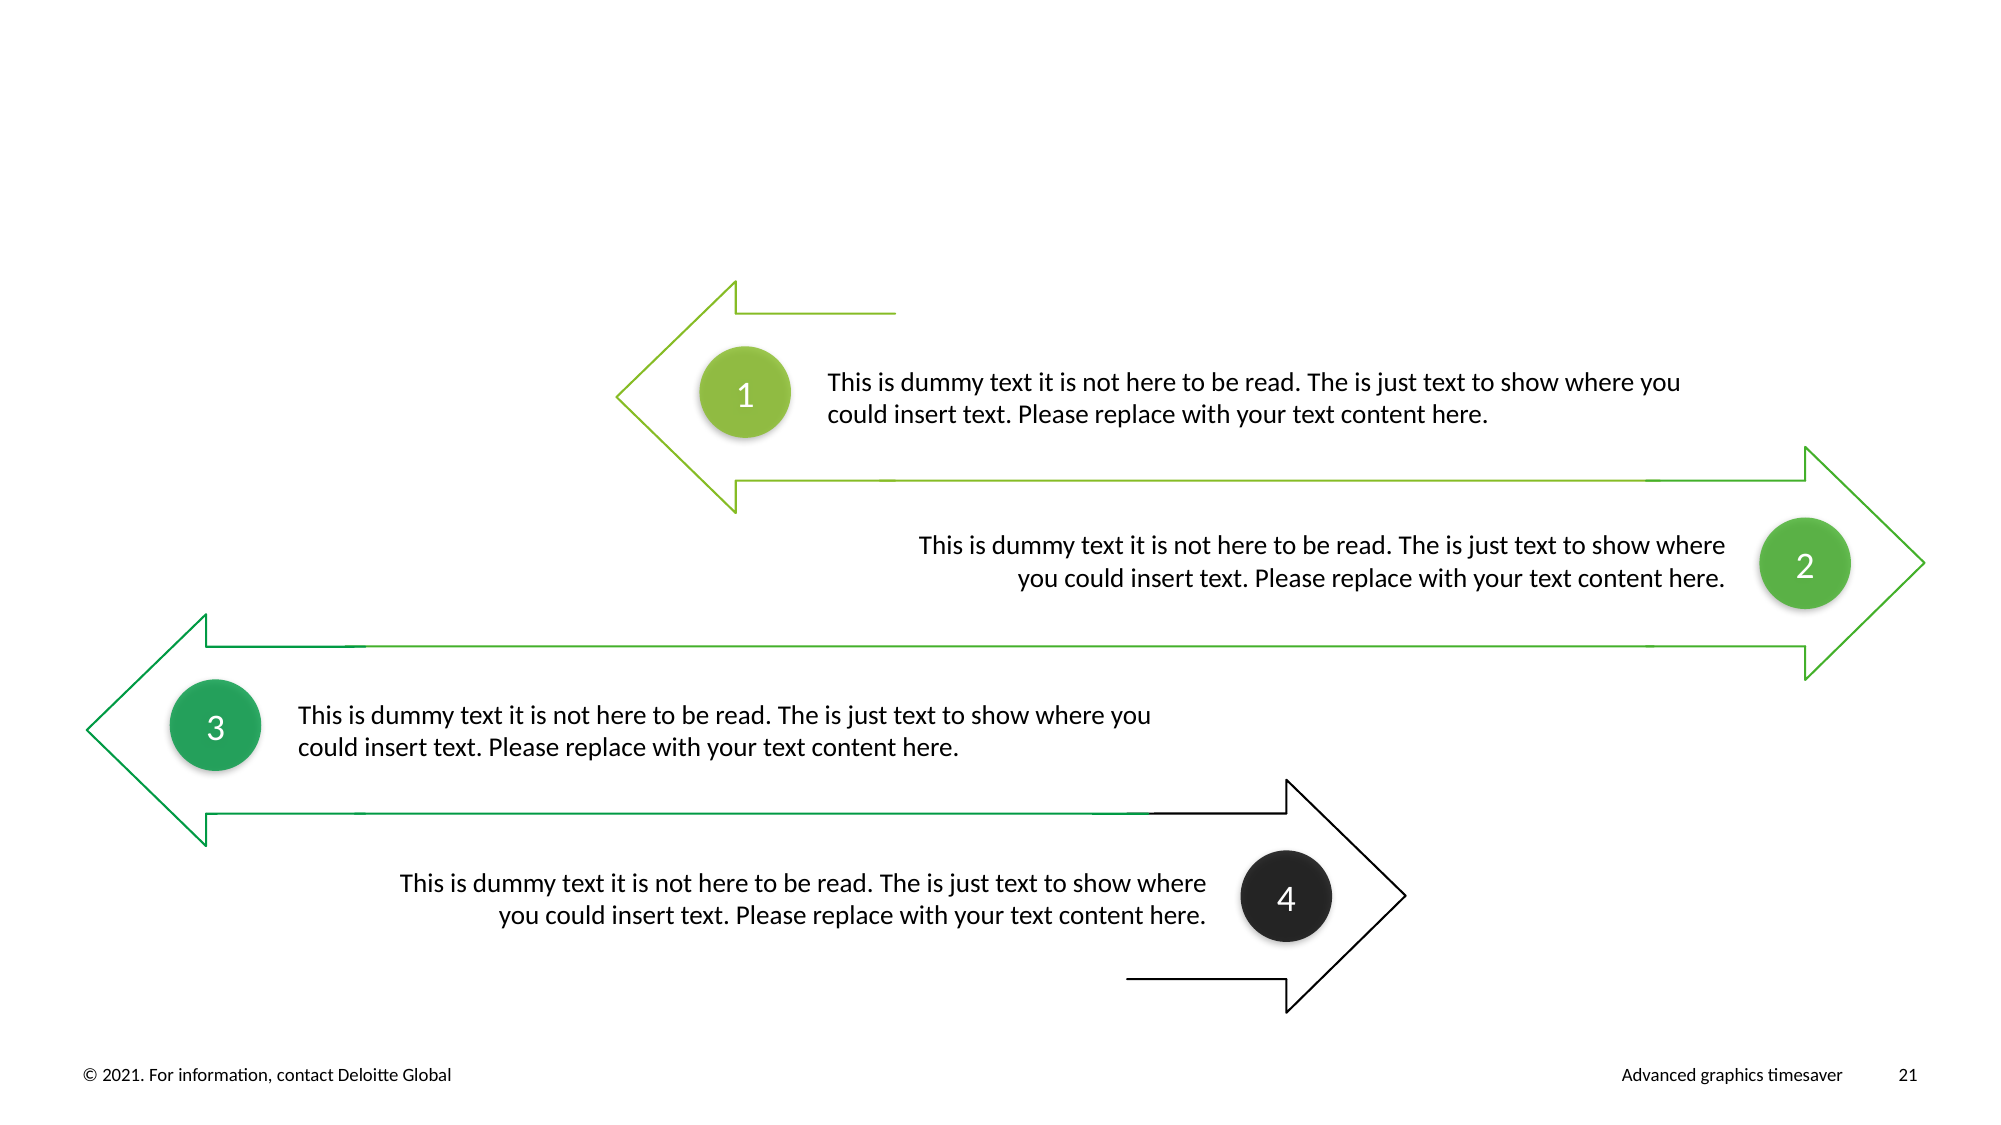

1
This is dummy text it is not here to be read. The is just text to show where you could insert text. Please replace with your text content here.

2
This is dummy text it is not here to be read. The is just text to show where you could insert text. Please replace with your text content here.

3
This is dummy text it is not here to be read. The is just text to show where you could insert text. Please replace with your text content here.

4
This is dummy text it is not here to be read. The is just text to show where you could insert text. Please replace with your text content here.